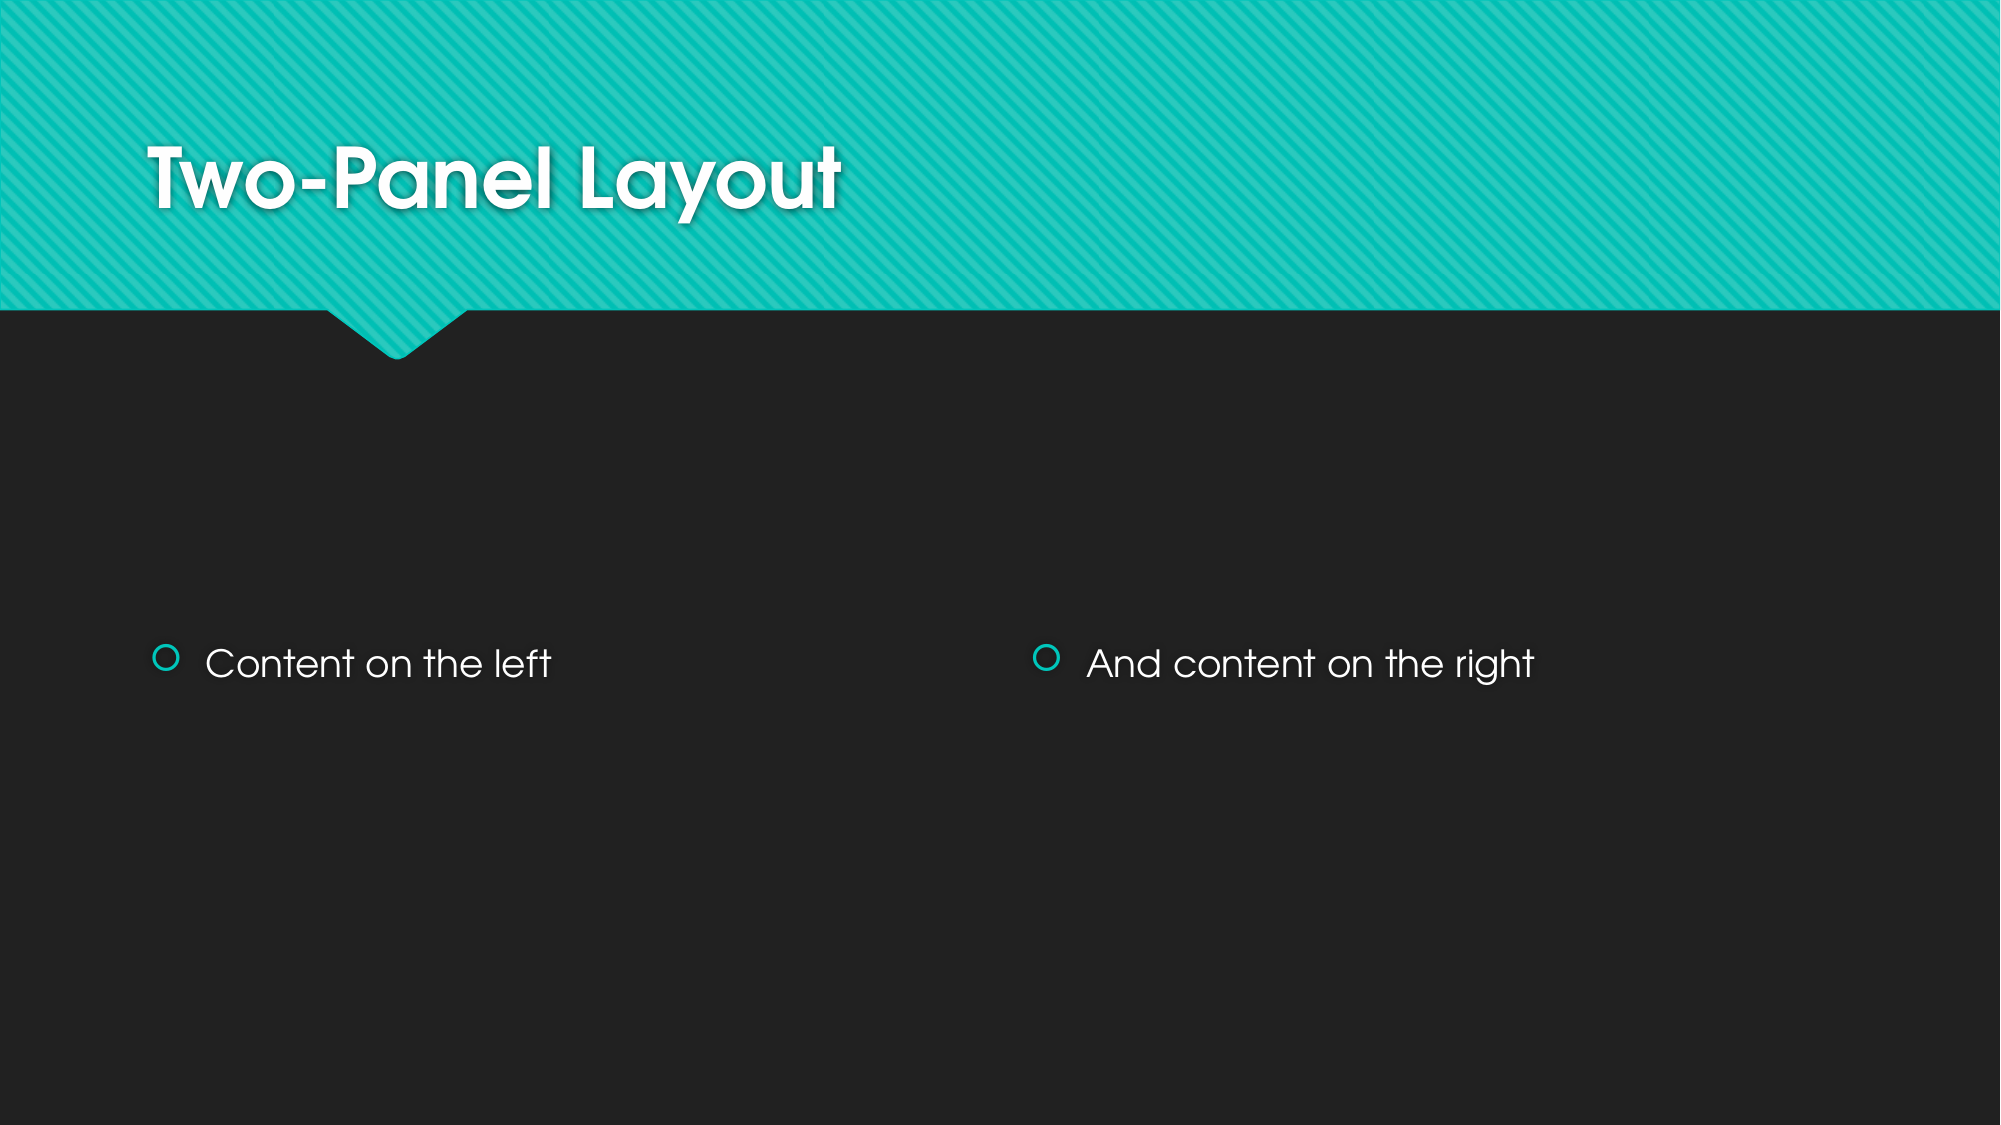

# Two-Panel Layout
Content on the left
And content on the right